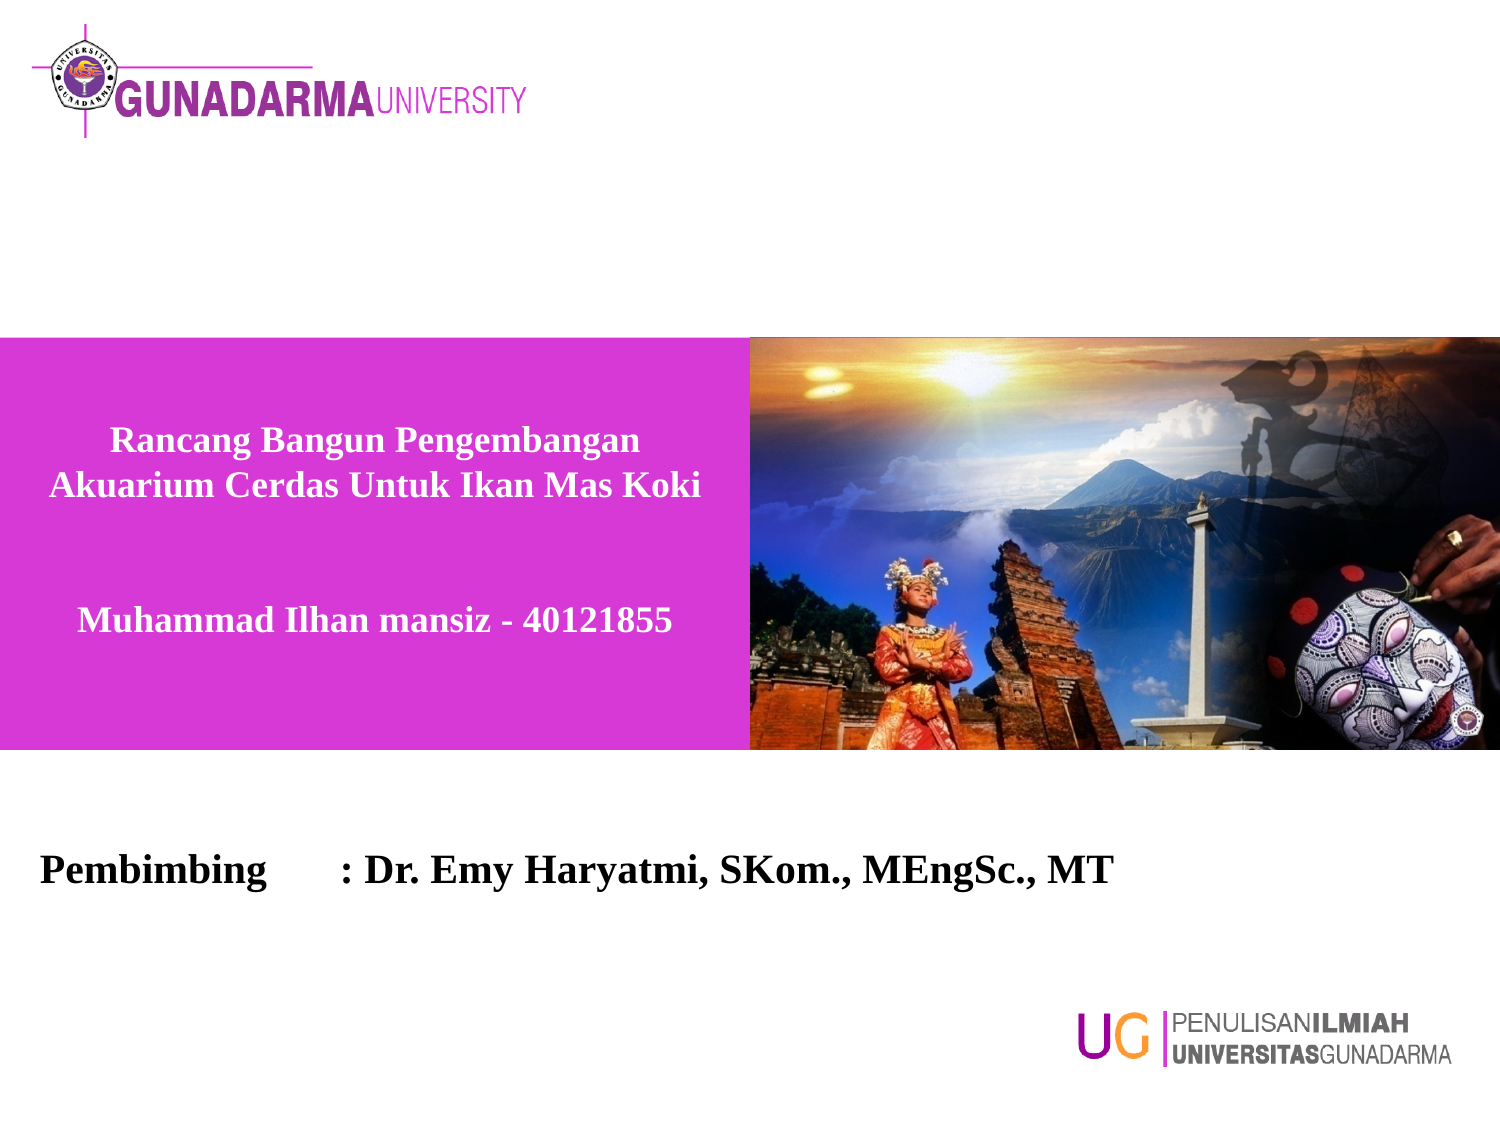

# Rancang Bangun Pengembangan Akuarium Cerdas Untuk Ikan Mas Koki Muhammad Ilhan mansiz - 40121855
Pembimbing 	: Dr. Emy Haryatmi, SKom., MEngSc., MT